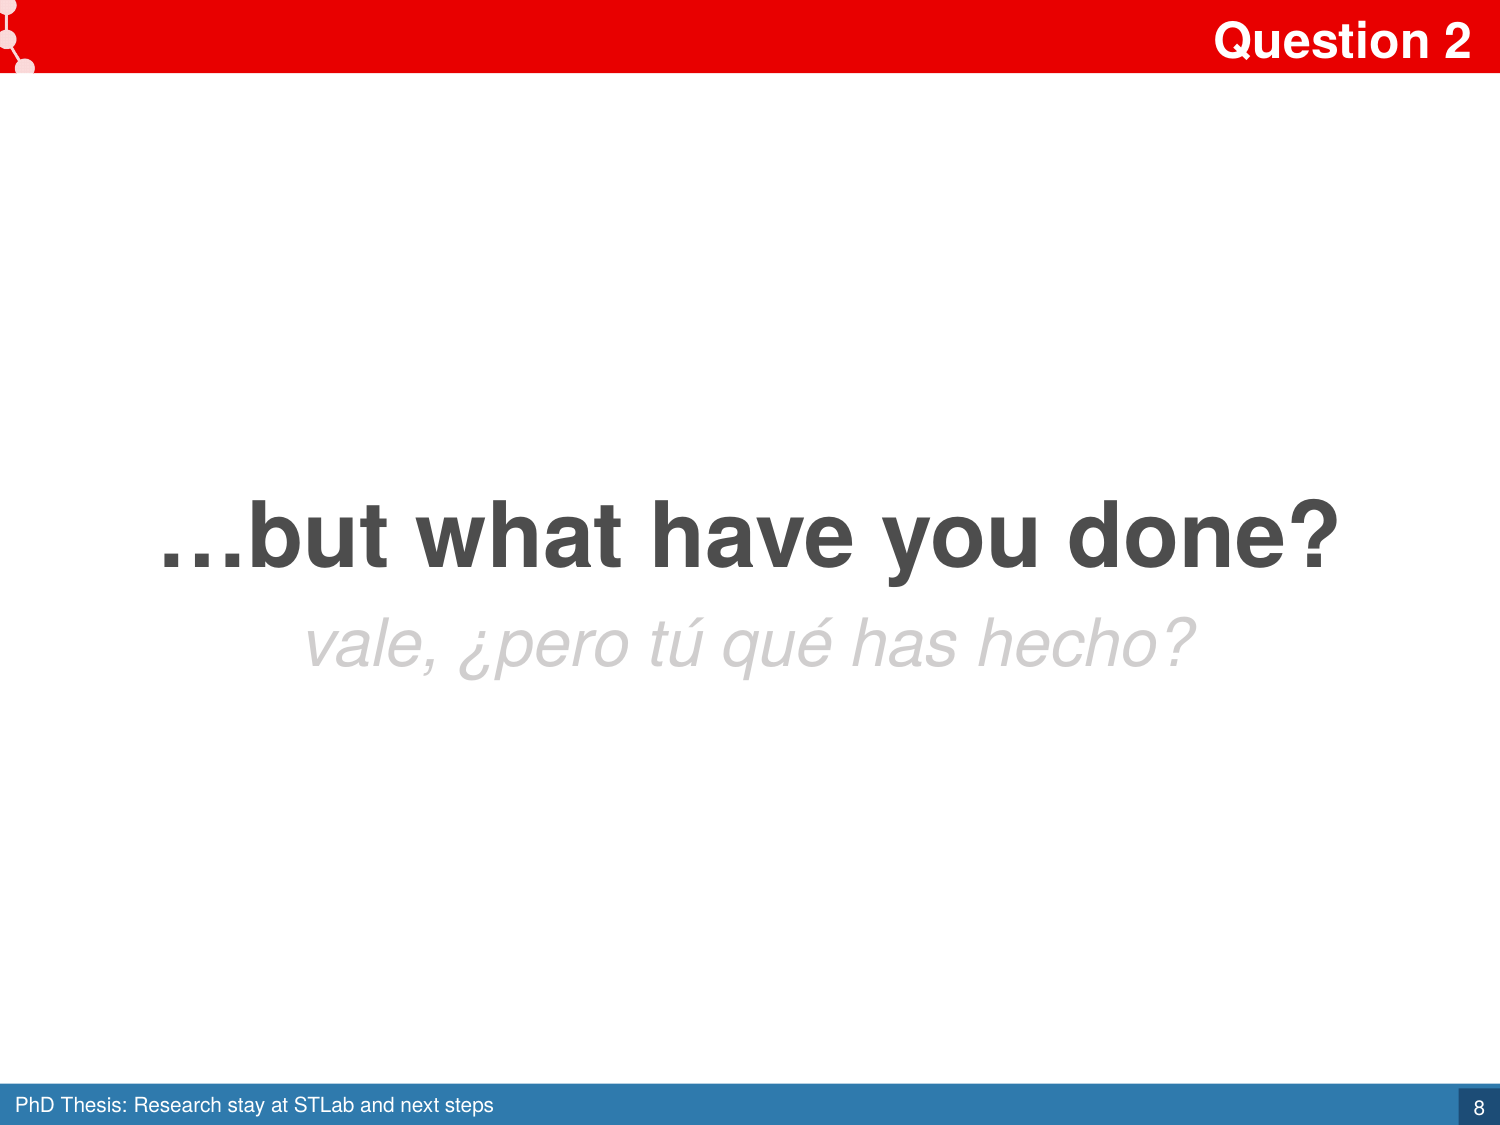

# Question 2
…but what have you done?
vale, ¿pero tú qué has hecho?
8